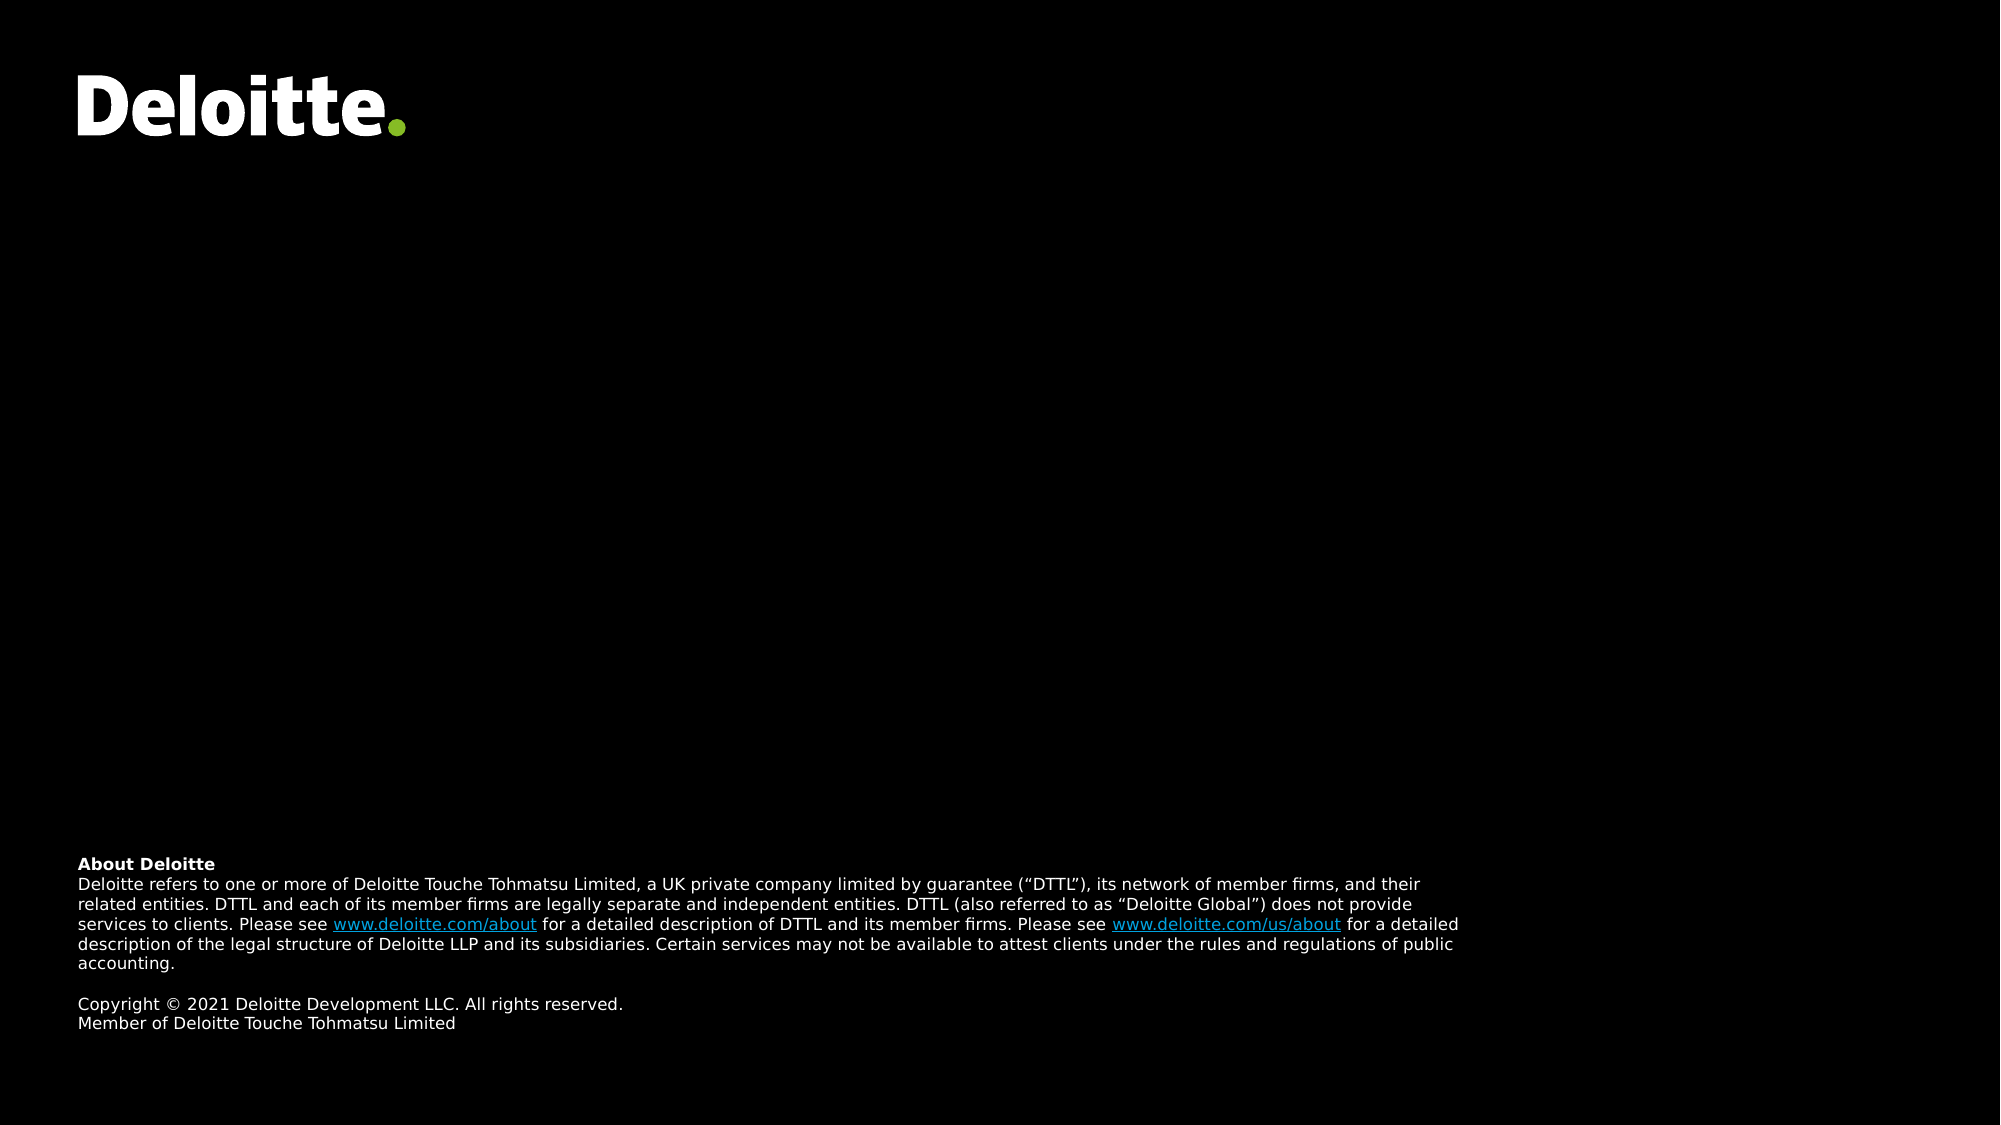

About Deloitte
Deloitte refers to one or more of Deloitte Touche Tohmatsu Limited, a UK private company limited by guarantee (“DTTL”), its network of member firms, and their related entities. DTTL and each of its member firms are legally separate and independent entities. DTTL (also referred to as “Deloitte Global”) does not provide services to clients. Please see www.deloitte.com/about for a detailed description of DTTL and its member firms. Please see www.deloitte.com/us/about for a detailed description of the legal structure of Deloitte LLP and its subsidiaries. Certain services may not be available to attest clients under the rules and regulations of public accounting.
Copyright © 2021 Deloitte Development LLC. All rights reserved.
Member of Deloitte Touche Tohmatsu Limited